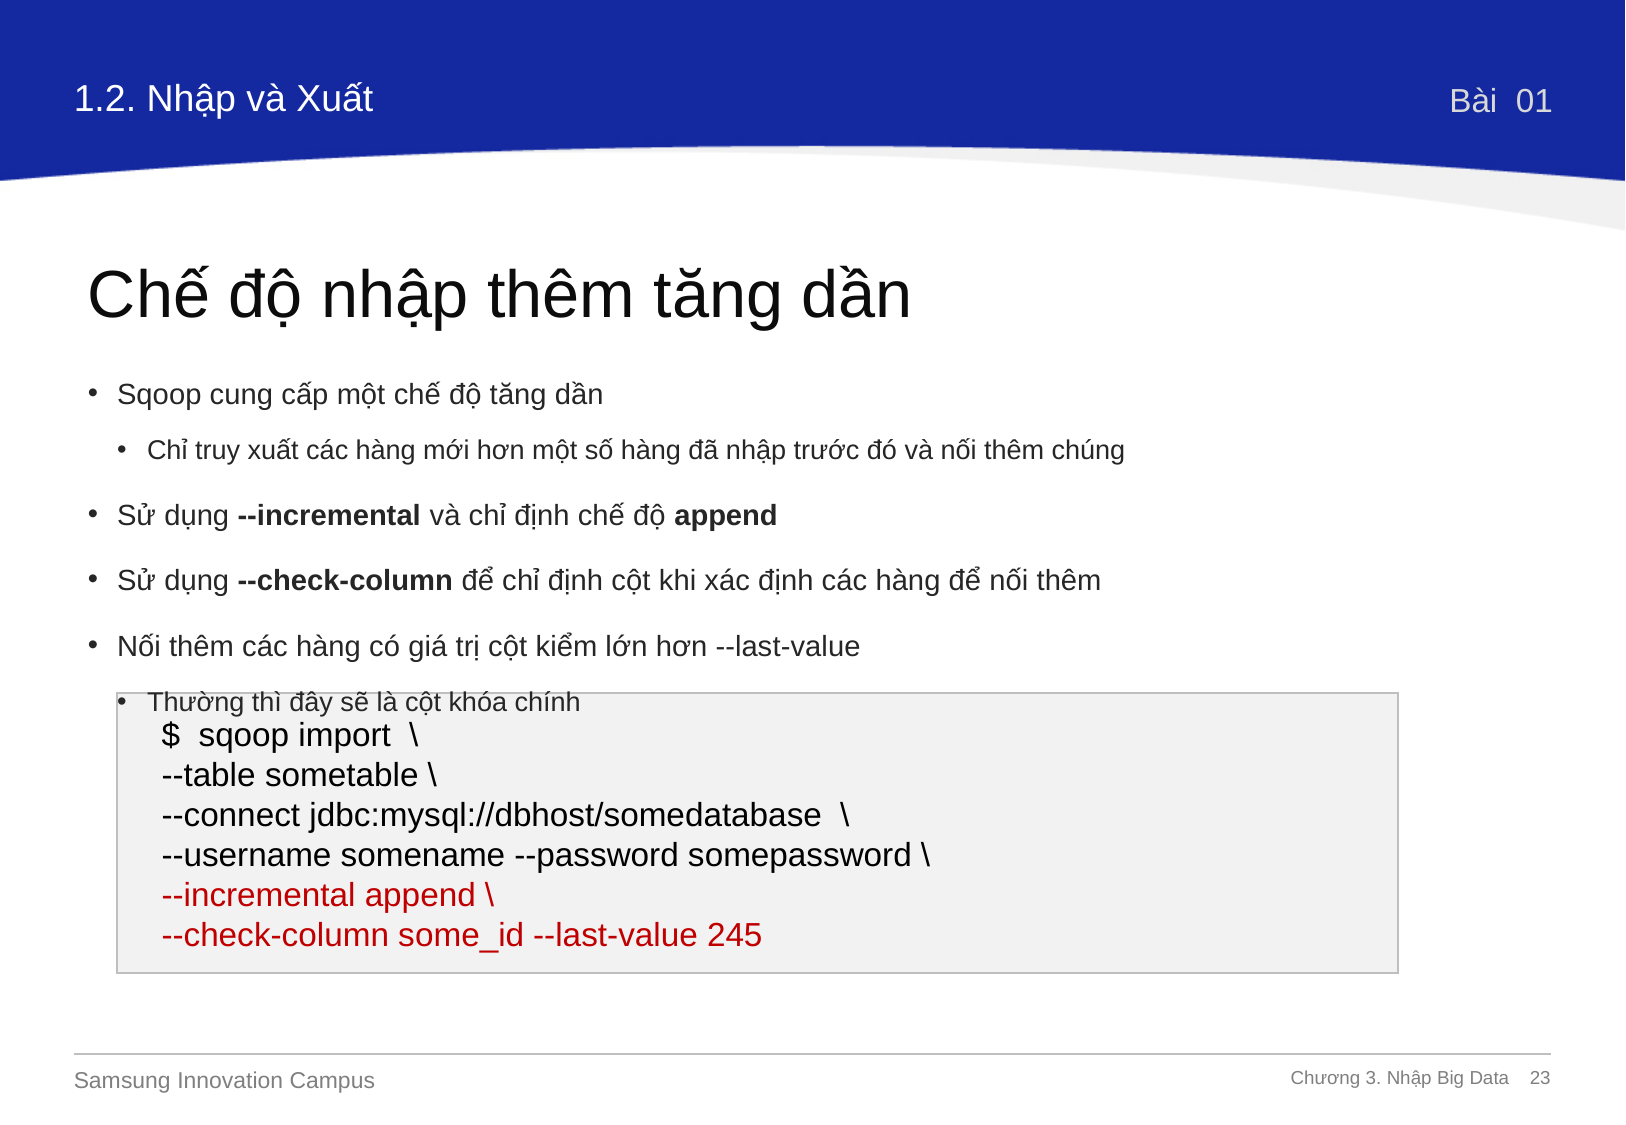

1.2. Nhập và Xuất
Bài  01
Chế độ nhập thêm tăng dần
Sqoop cung cấp một chế độ tăng dần
Chỉ truy xuất các hàng mới hơn một số hàng đã nhập trước đó và nối thêm chúng
Sử dụng --incremental và chỉ định chế độ append
Sử dụng --check-column để chỉ định cột khi xác định các hàng để nối thêm
Nối thêm các hàng có giá trị cột kiểm lớn hơn --last-value
Thường thì đây sẽ là cột khóa chính
$  sqoop import  \
--table sometable \
--connect jdbc:mysql://dbhost/somedatabase  \
--username somename --password somepassword \
--incremental append \
--check-column some_id --last-value 245